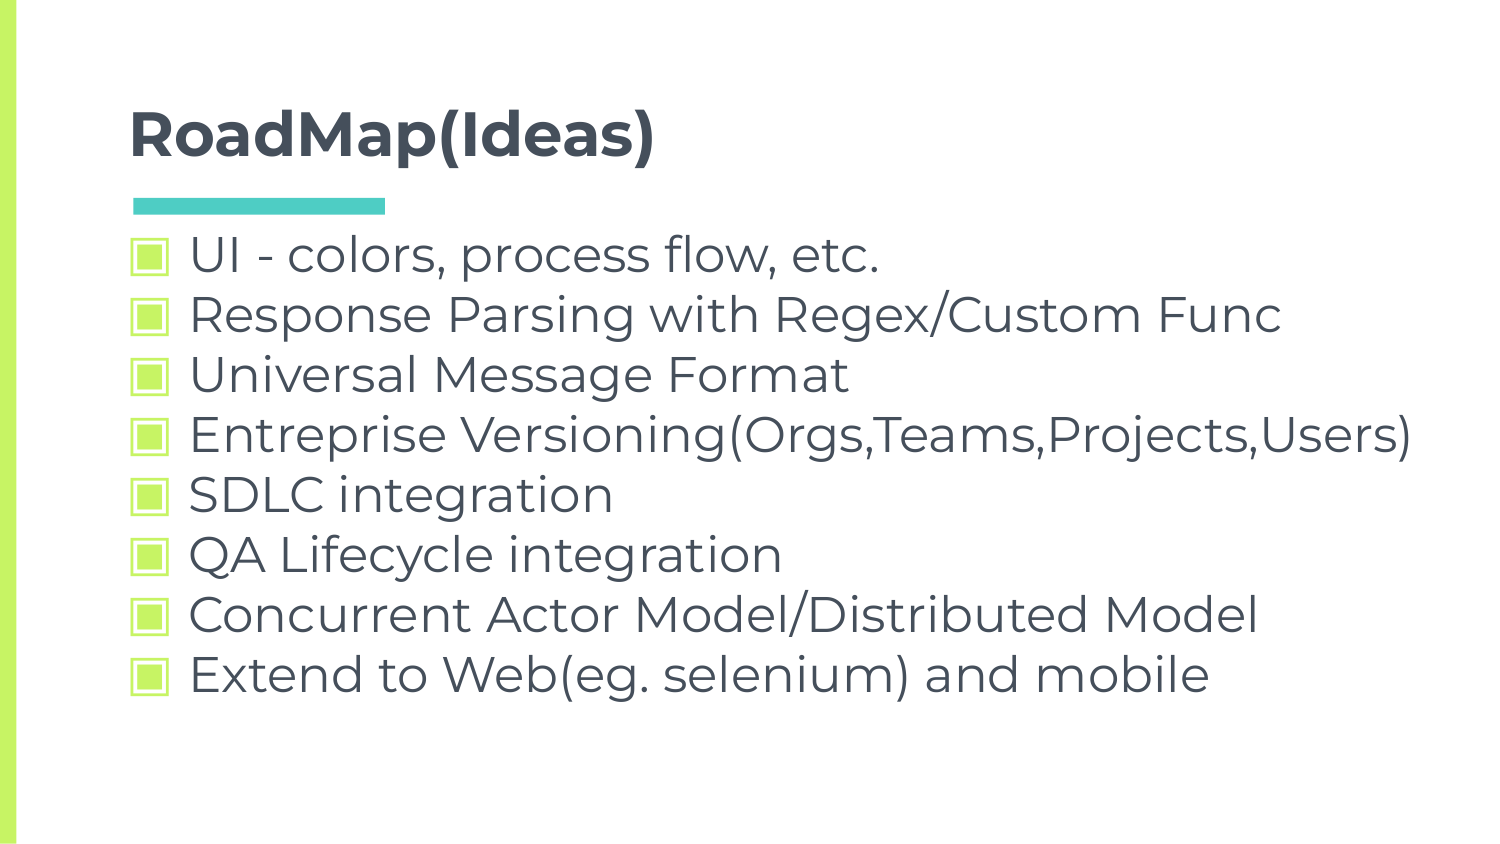

# RoadMap(Ideas)
UI - colors, process flow, etc.
Response Parsing with Regex/Custom Func
Universal Message Format
Entreprise Versioning(Orgs,Teams,Projects,Users)
SDLC integration
QA Lifecycle integration
Concurrent Actor Model/Distributed Model
Extend to Web(eg. selenium) and mobile

47